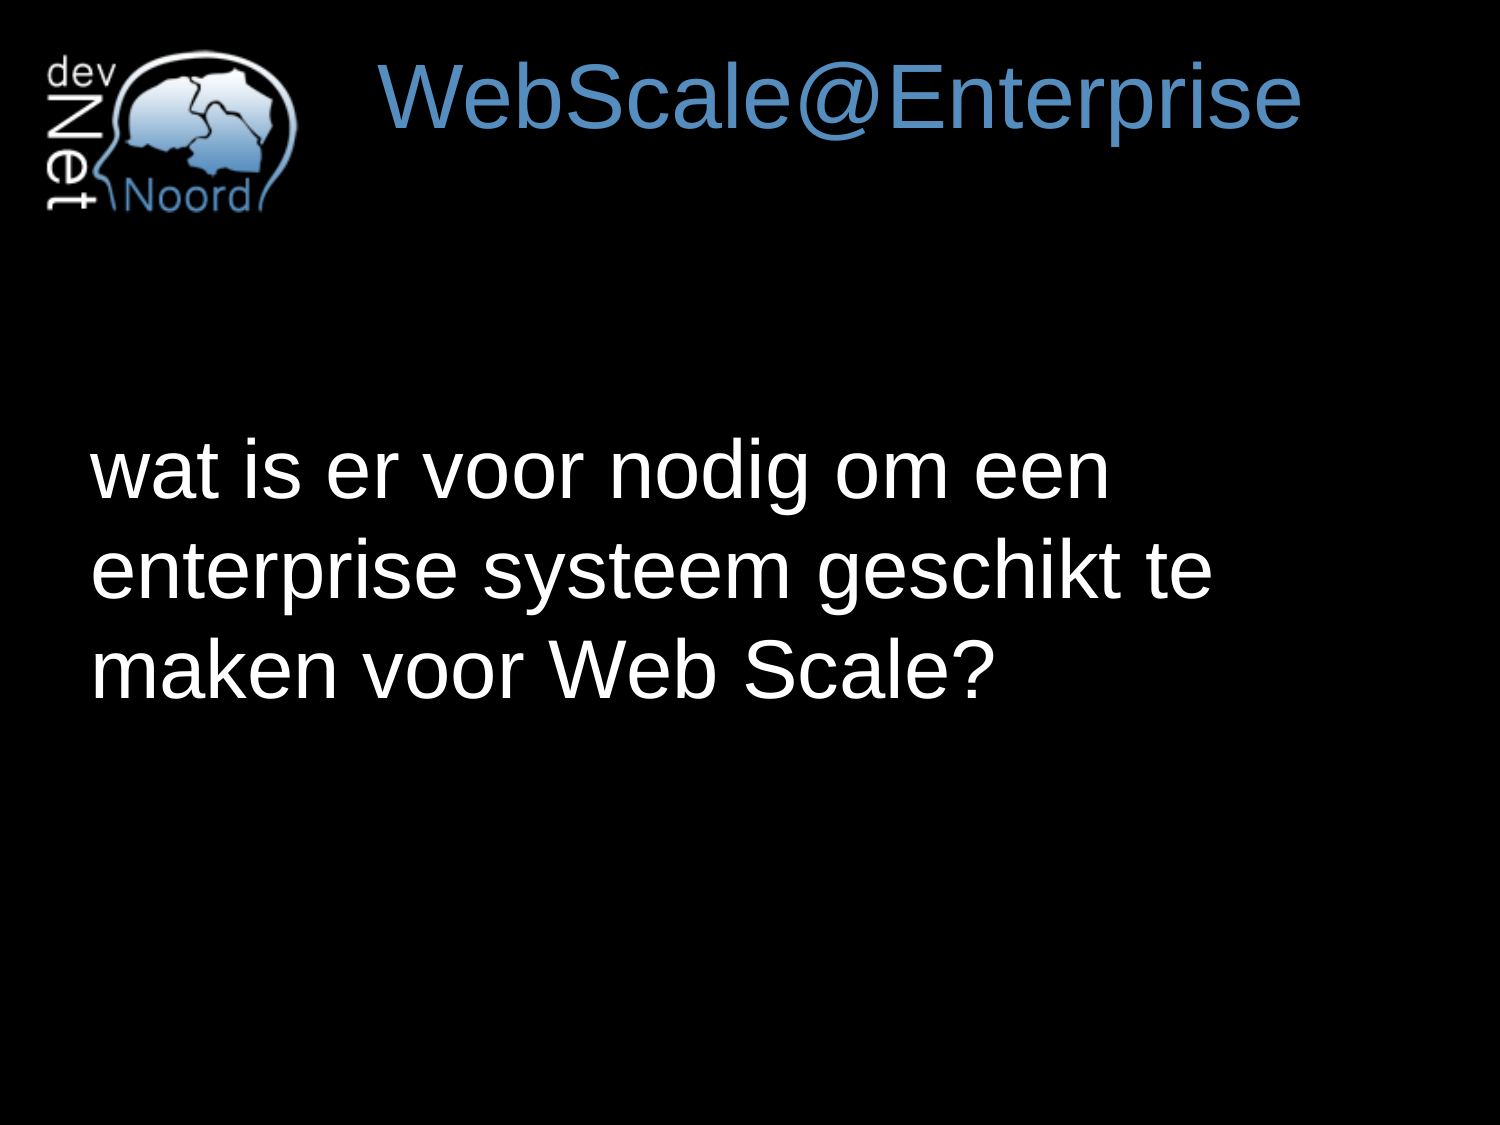

WebScale@Enterprise
# wat is er voor nodig om een enterprise systeem geschikt te maken voor Web Scale?